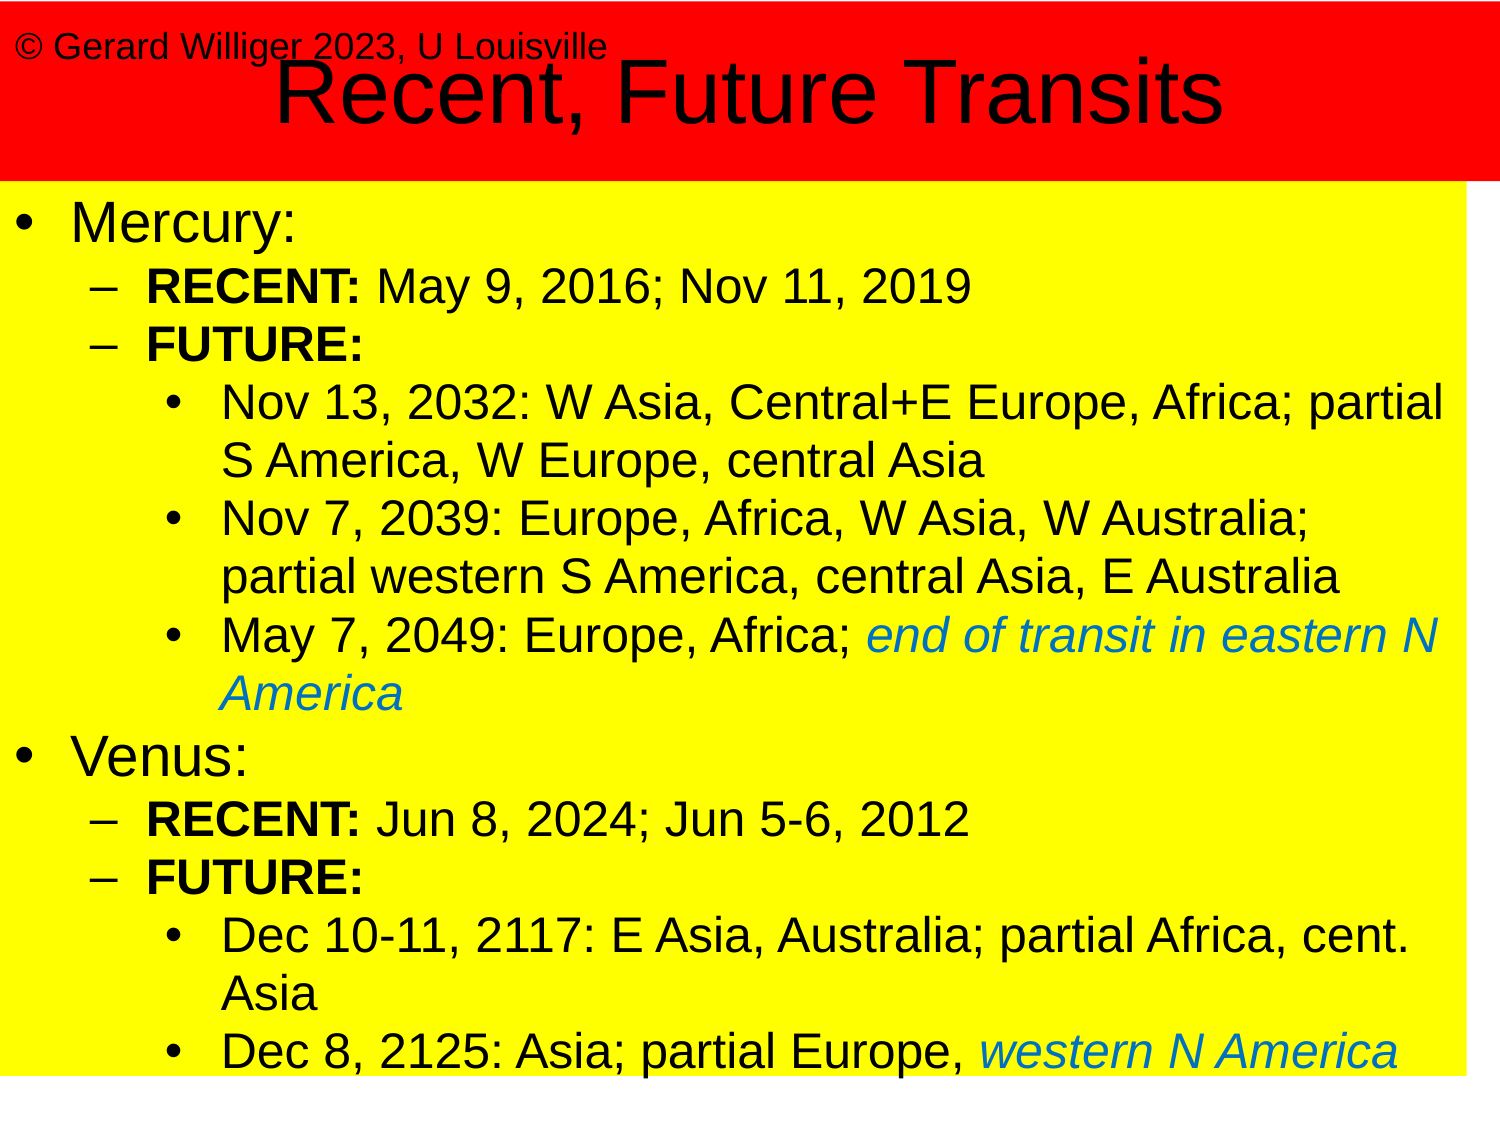

# Recent, Future Transits
© Gerard Williger 2023, U Louisville
Mercury:
RECENT: May 9, 2016; Nov 11, 2019
FUTURE:
Nov 13, 2032: W Asia, Central+E Europe, Africa; partial S America, W Europe, central Asia
Nov 7, 2039: Europe, Africa, W Asia, W Australia; partial western S America, central Asia, E Australia
May 7, 2049: Europe, Africa; end of transit in eastern N America
Venus:
RECENT: Jun 8, 2024; Jun 5-6, 2012
FUTURE:
Dec 10-11, 2117: E Asia, Australia; partial Africa, cent. Asia
Dec 8, 2125: Asia; partial Europe, western N America